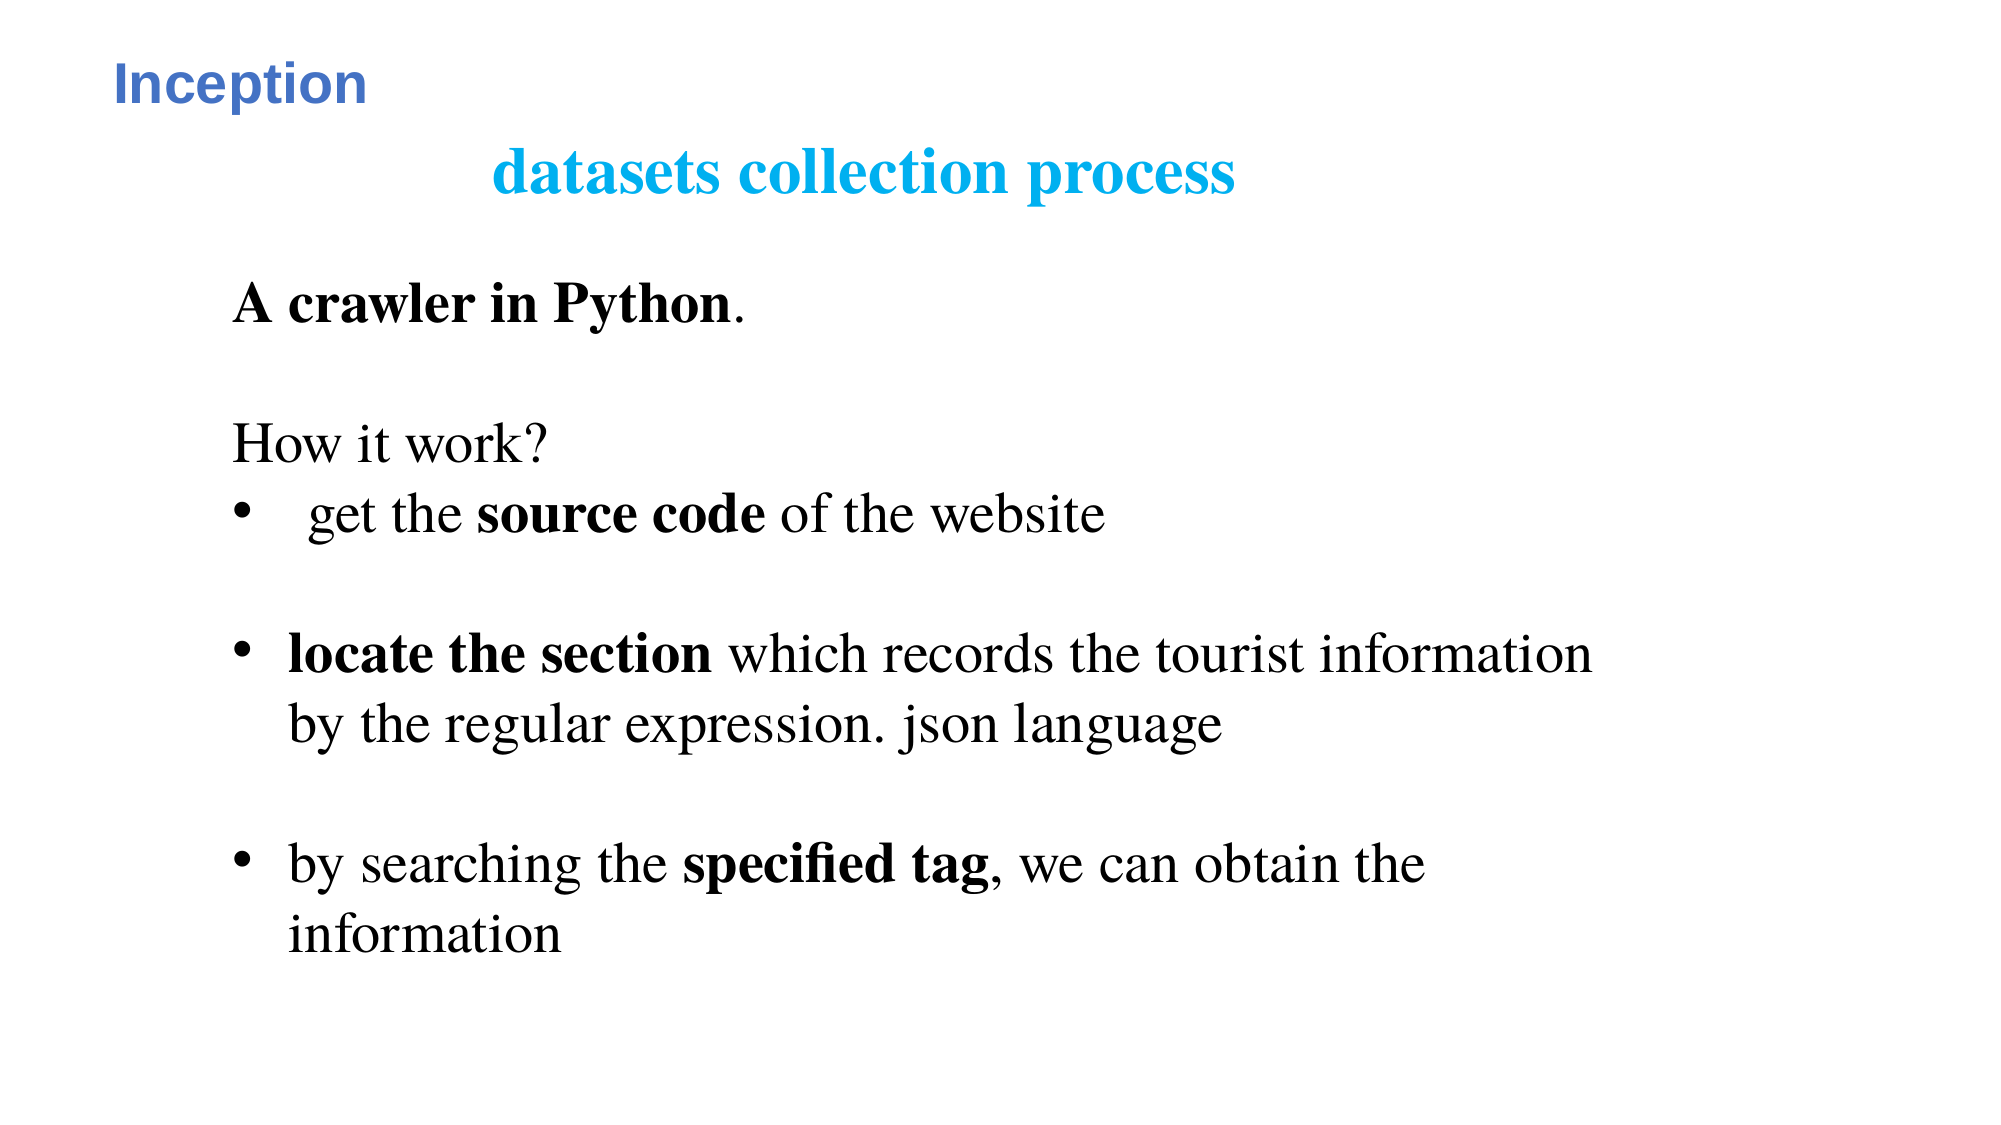

Inception
datasets collection process
A crawler in Python.

How it work?
get the source code of the website

locate the section which records the tourist information by the regular expression. json language

by searching the specified tag, we can obtain the information